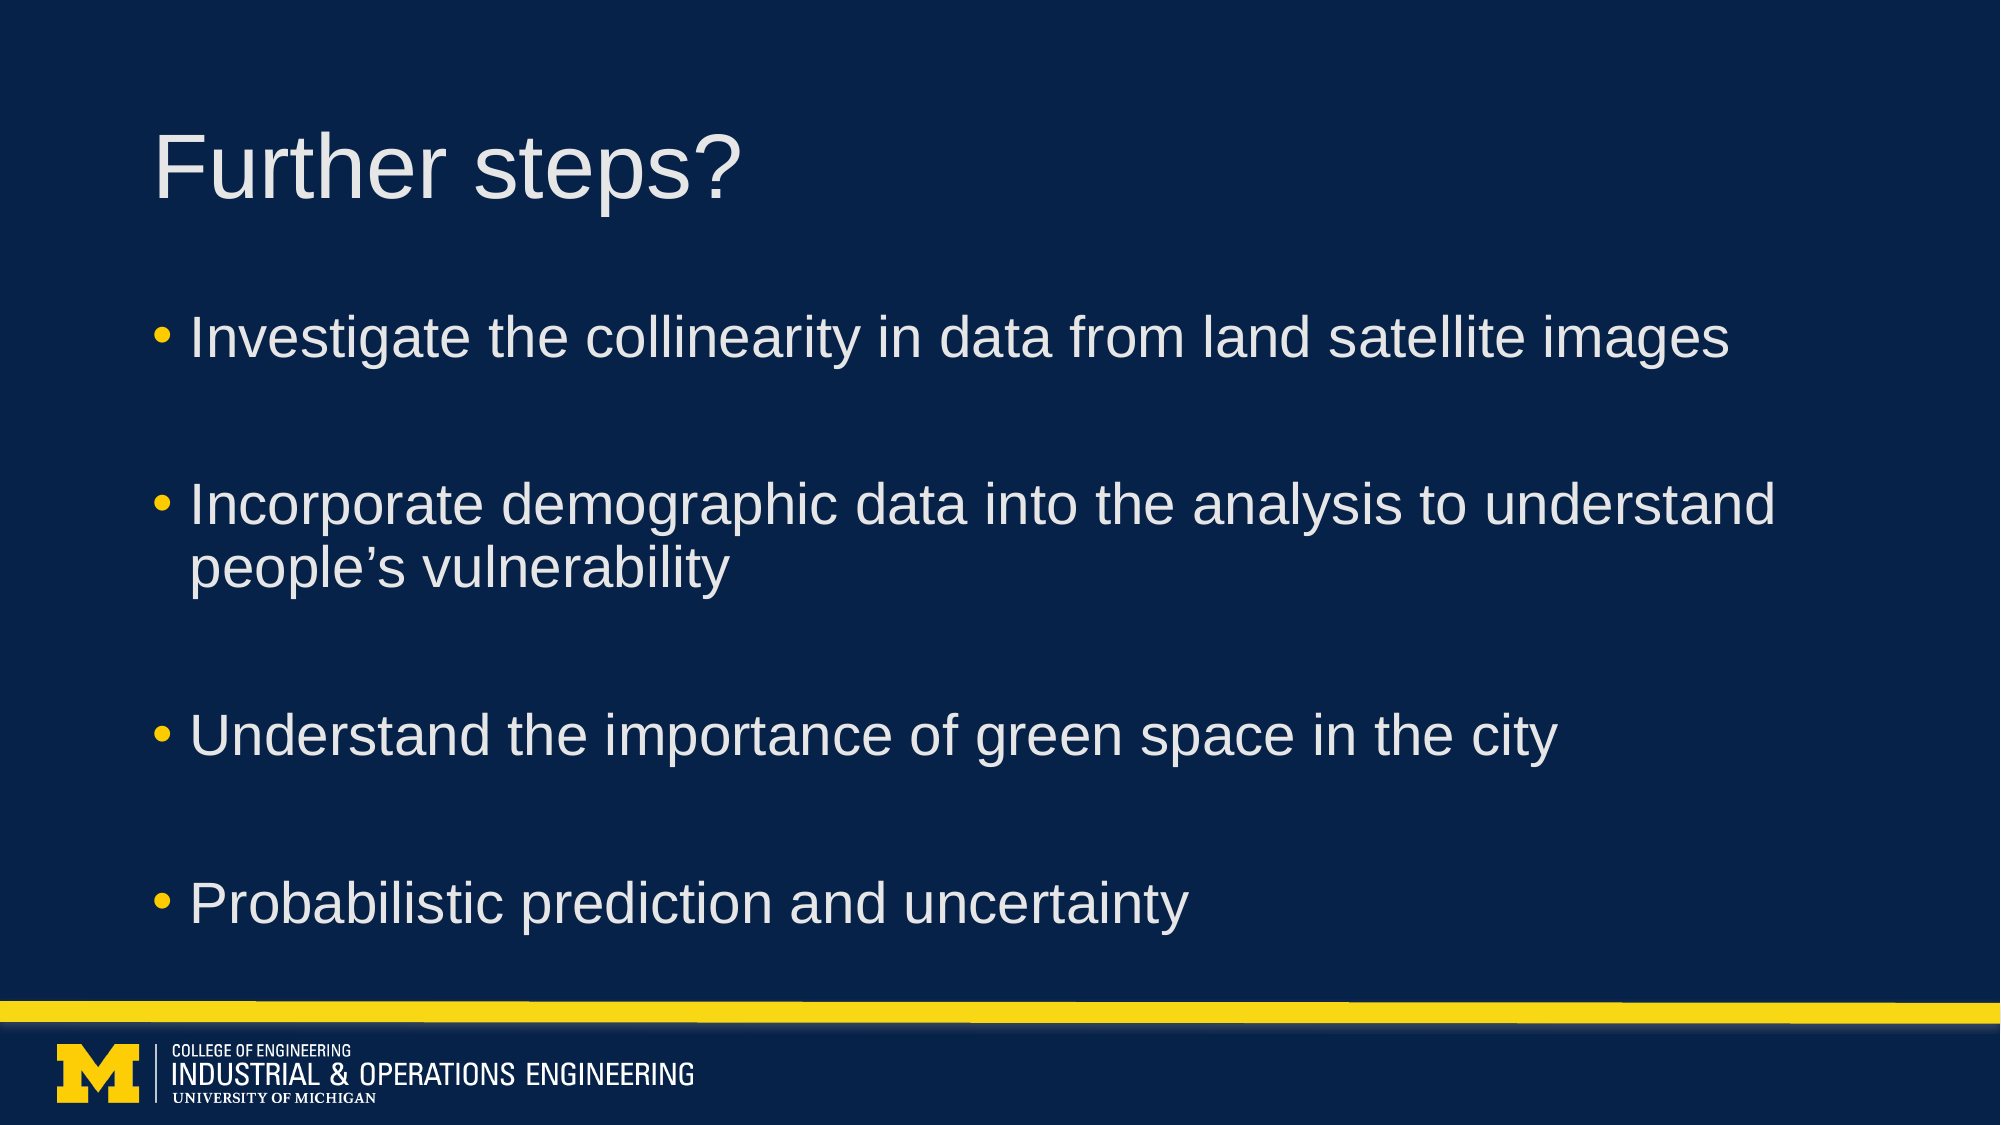

# Further steps?
Investigate the collinearity in data from land satellite images

Incorporate demographic data into the analysis to understand people’s vulnerability

Understand the importance of green space in the city

Probabilistic prediction and uncertainty